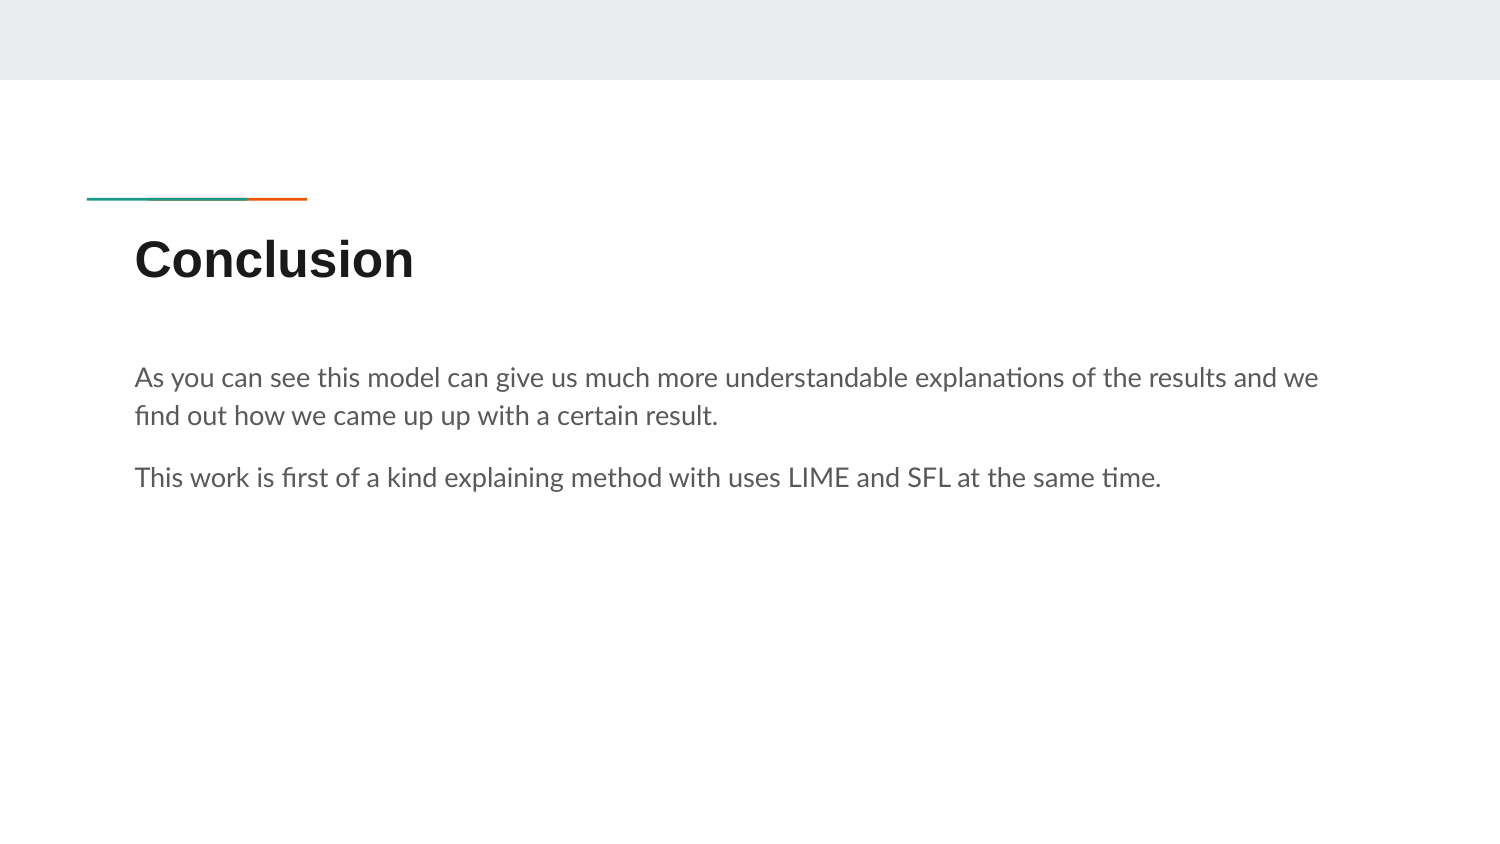

# Conclusion
As you can see this model can give us much more understandable explanations of the results and we find out how we came up up with a certain result.
This work is first of a kind explaining method with uses LIME and SFL at the same time.